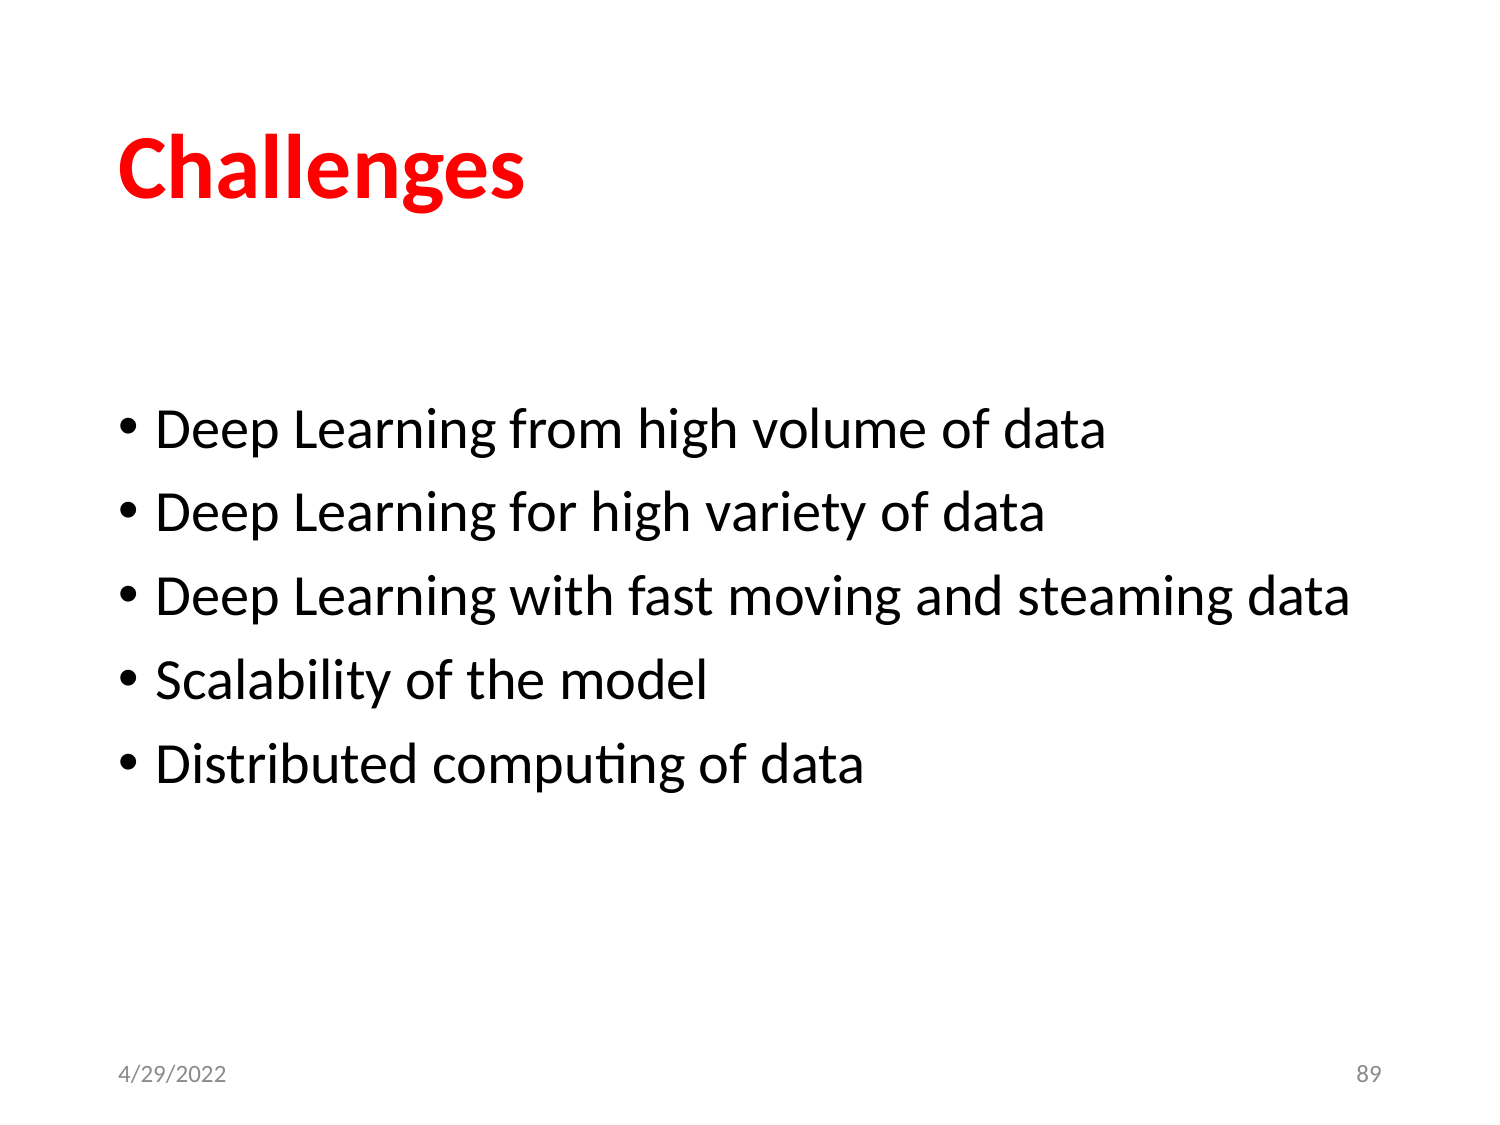

# Challenges

Deep Learning from high volume of data
Deep Learning for high variety of data
Deep Learning with fast moving and steaming data
Scalability of the model
Distributed computing of data

4/29/2022
89